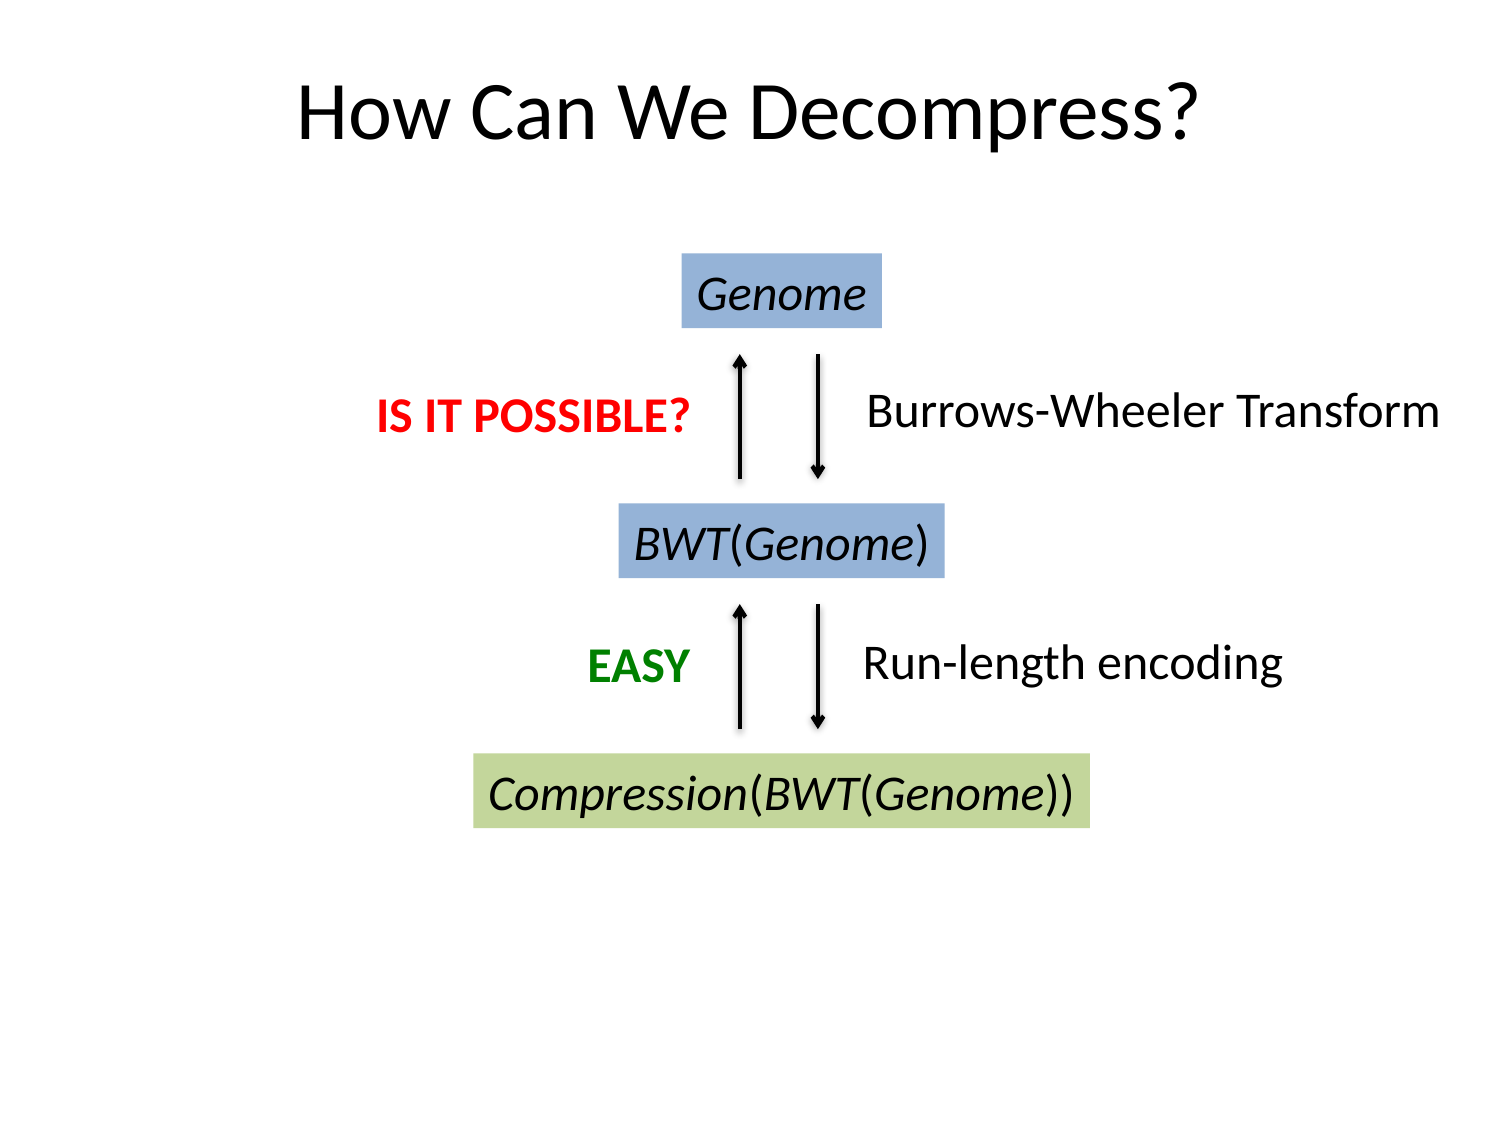

# How Can We Decompress?
Genome
Burrows-Wheeler Transform
IS IT POSSIBLE?
BWT(Genome)
Run-length encoding
EASY
Compression(BWT(Genome))